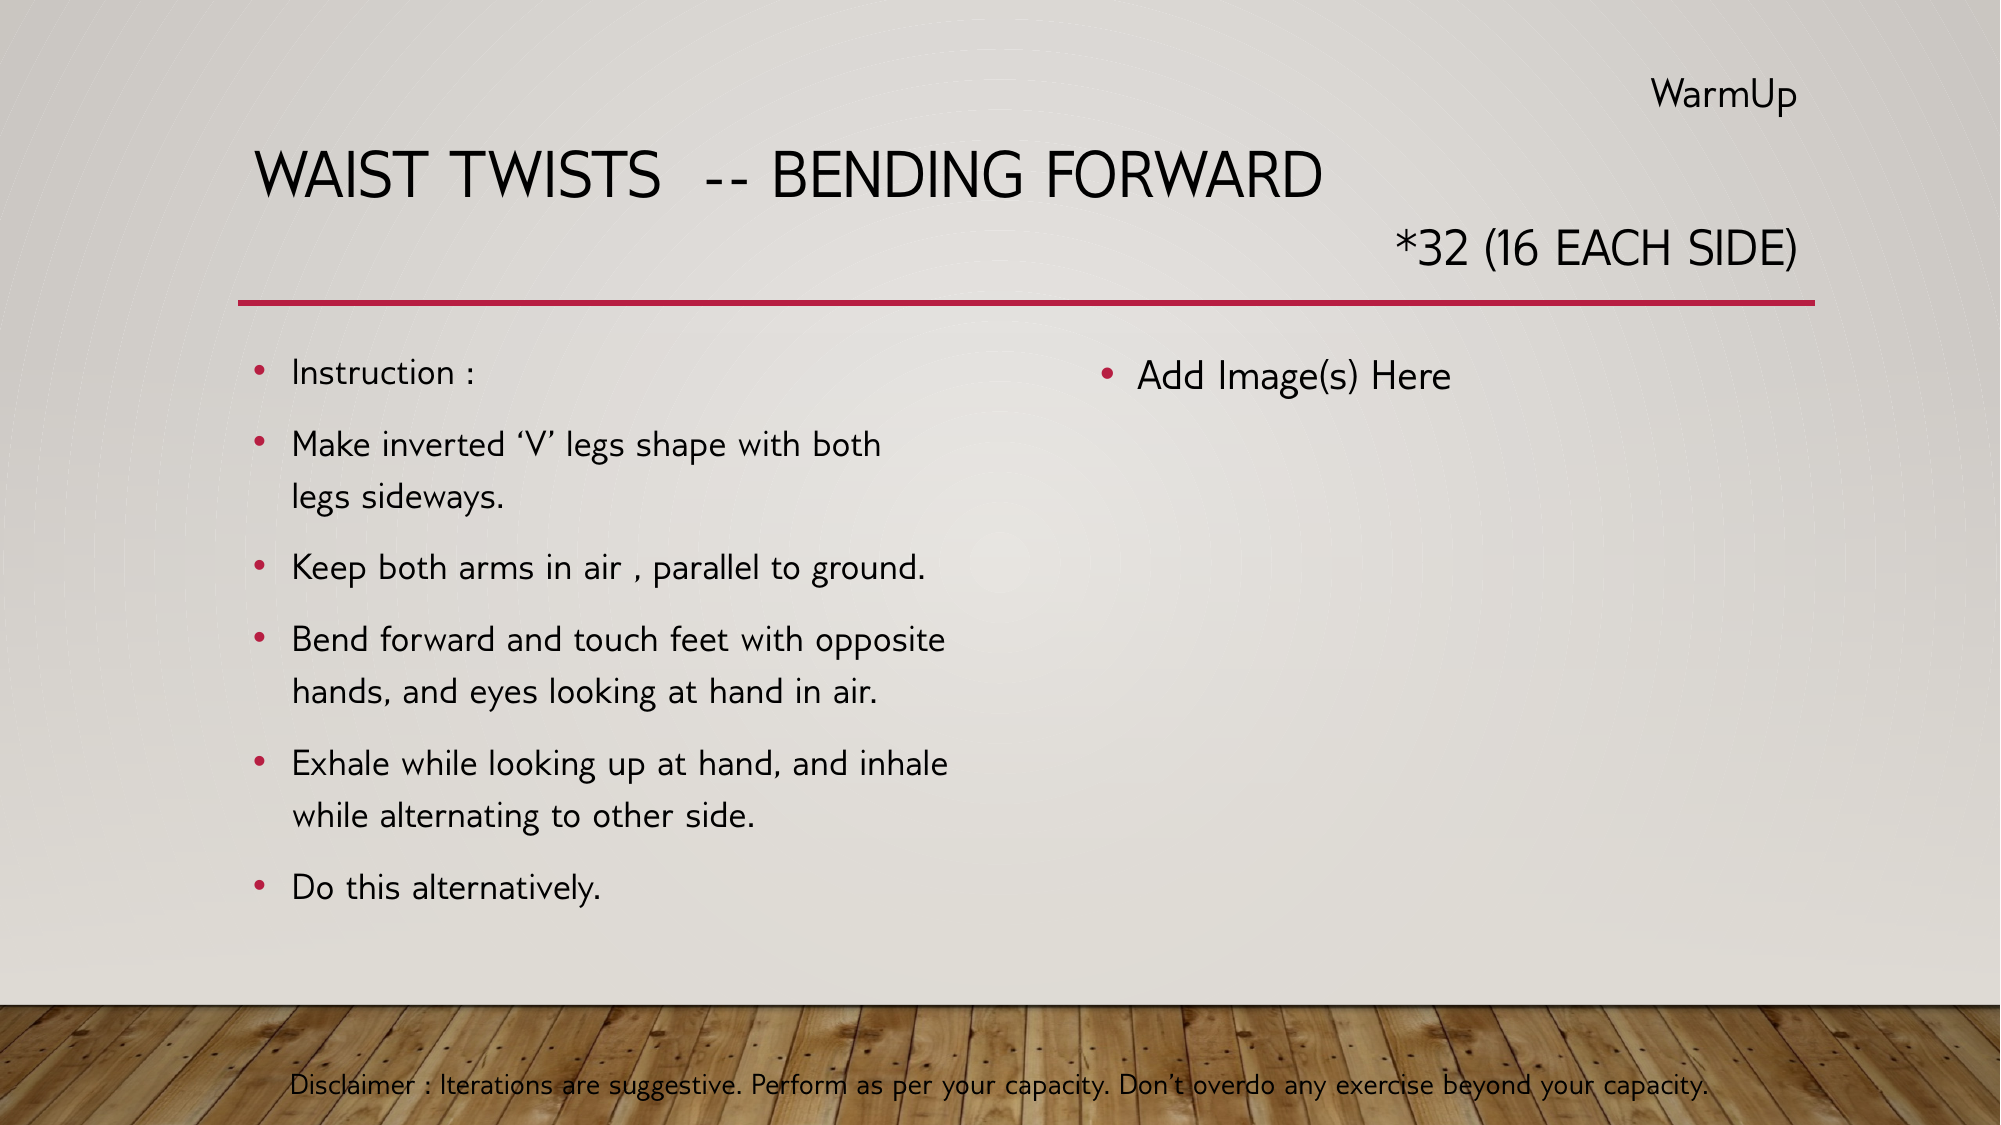

WarmUp
# waist twists  -- BENDing forward
*32 (16 each side)
Add Image(s) Here

Instruction :
Make inverted ‘V’ legs shape with both legs sideways.
Keep both arms in air , parallel to ground.
Bend forward and touch feet with opposite hands, and eyes looking at hand in air.
Exhale while looking up at hand, and inhale while alternating to other side.
Do this alternatively.
Disclaimer : Iterations are suggestive. Perform as per your capacity. Don’t overdo any exercise beyond your capacity.